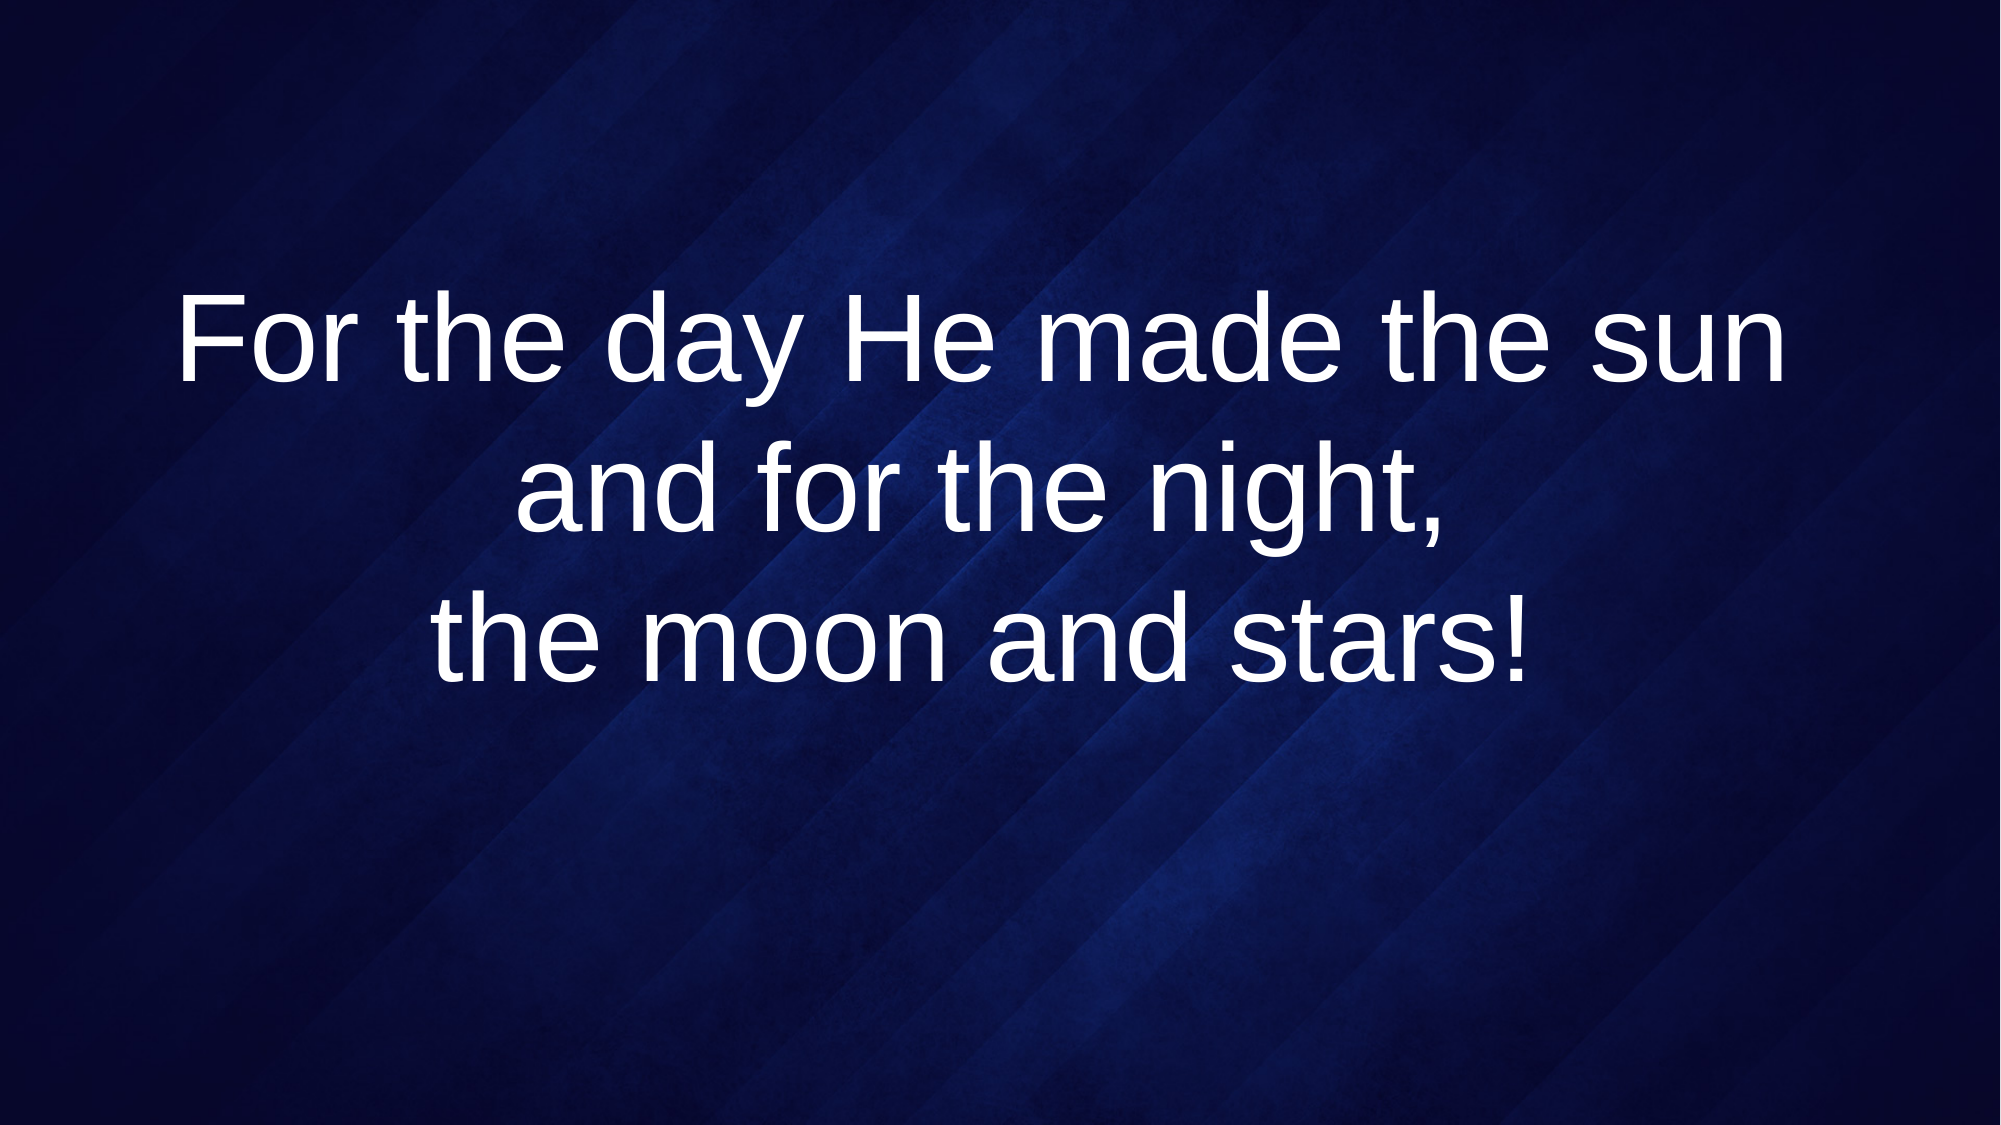

# For the day He made the sun and for the night, the moon and stars!